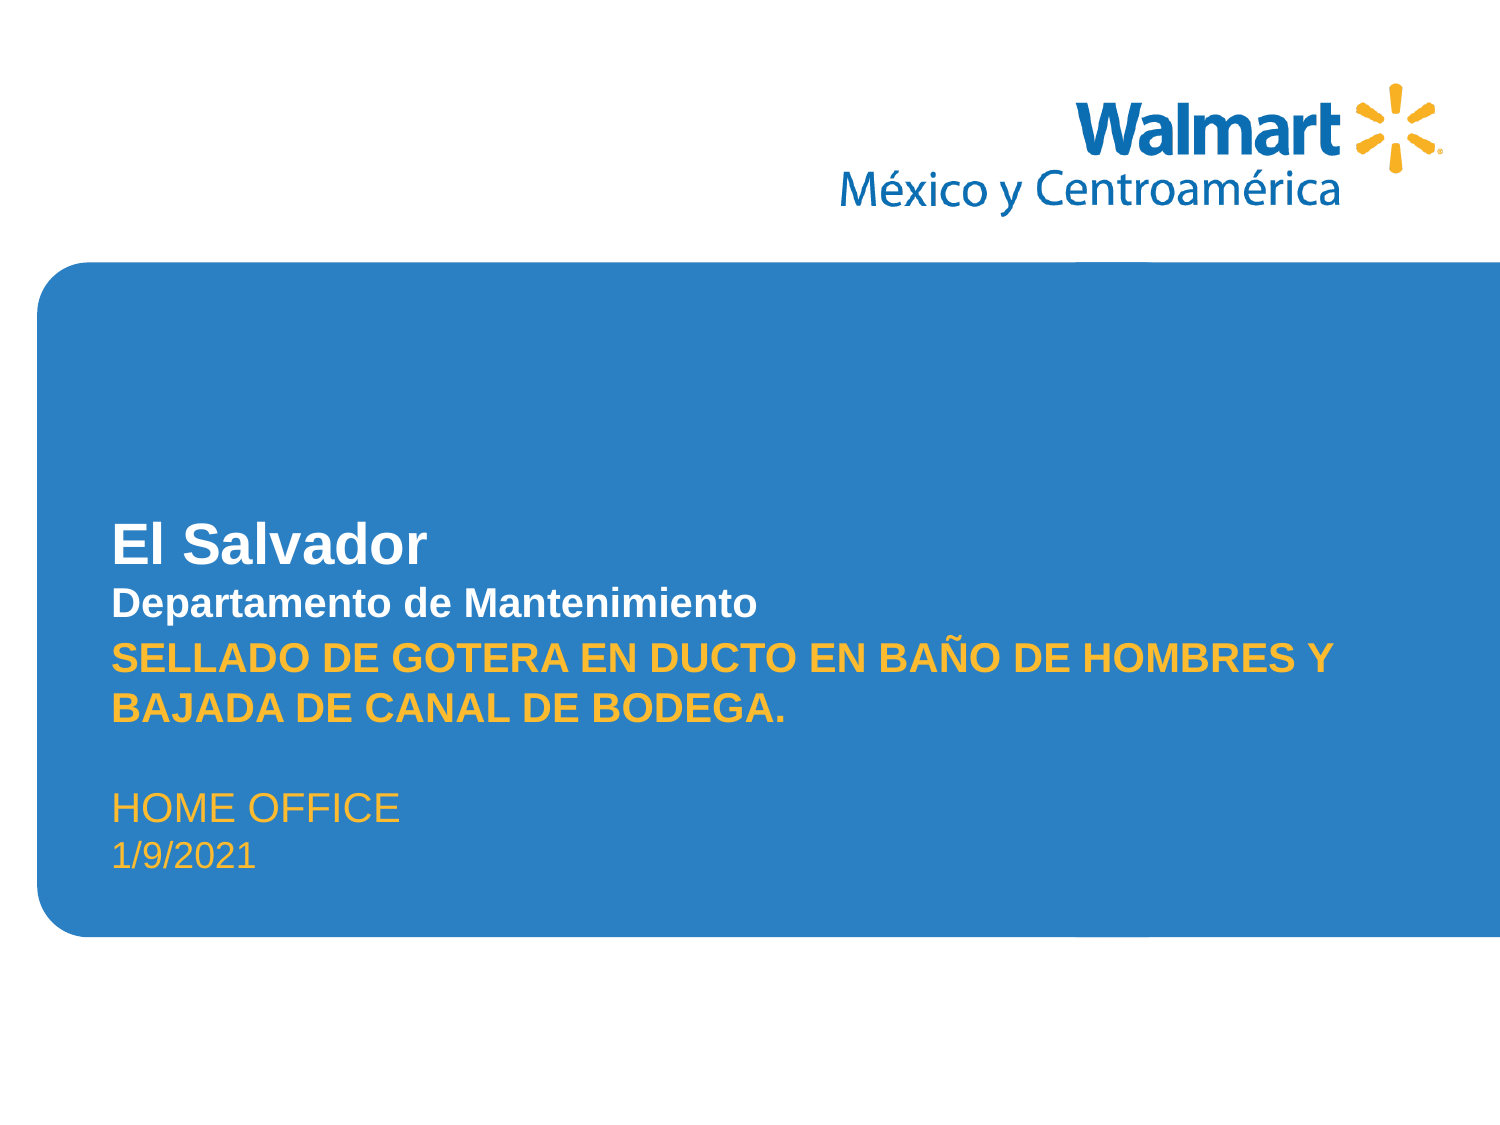

SELLADO DE GOTERA EN DUCTO EN BAÑO DE HOMBRES Y BAJADA DE CANAL DE BODEGA.

HOME OFFICE
1/9/2021

# El Salvador Departamento de Mantenimiento